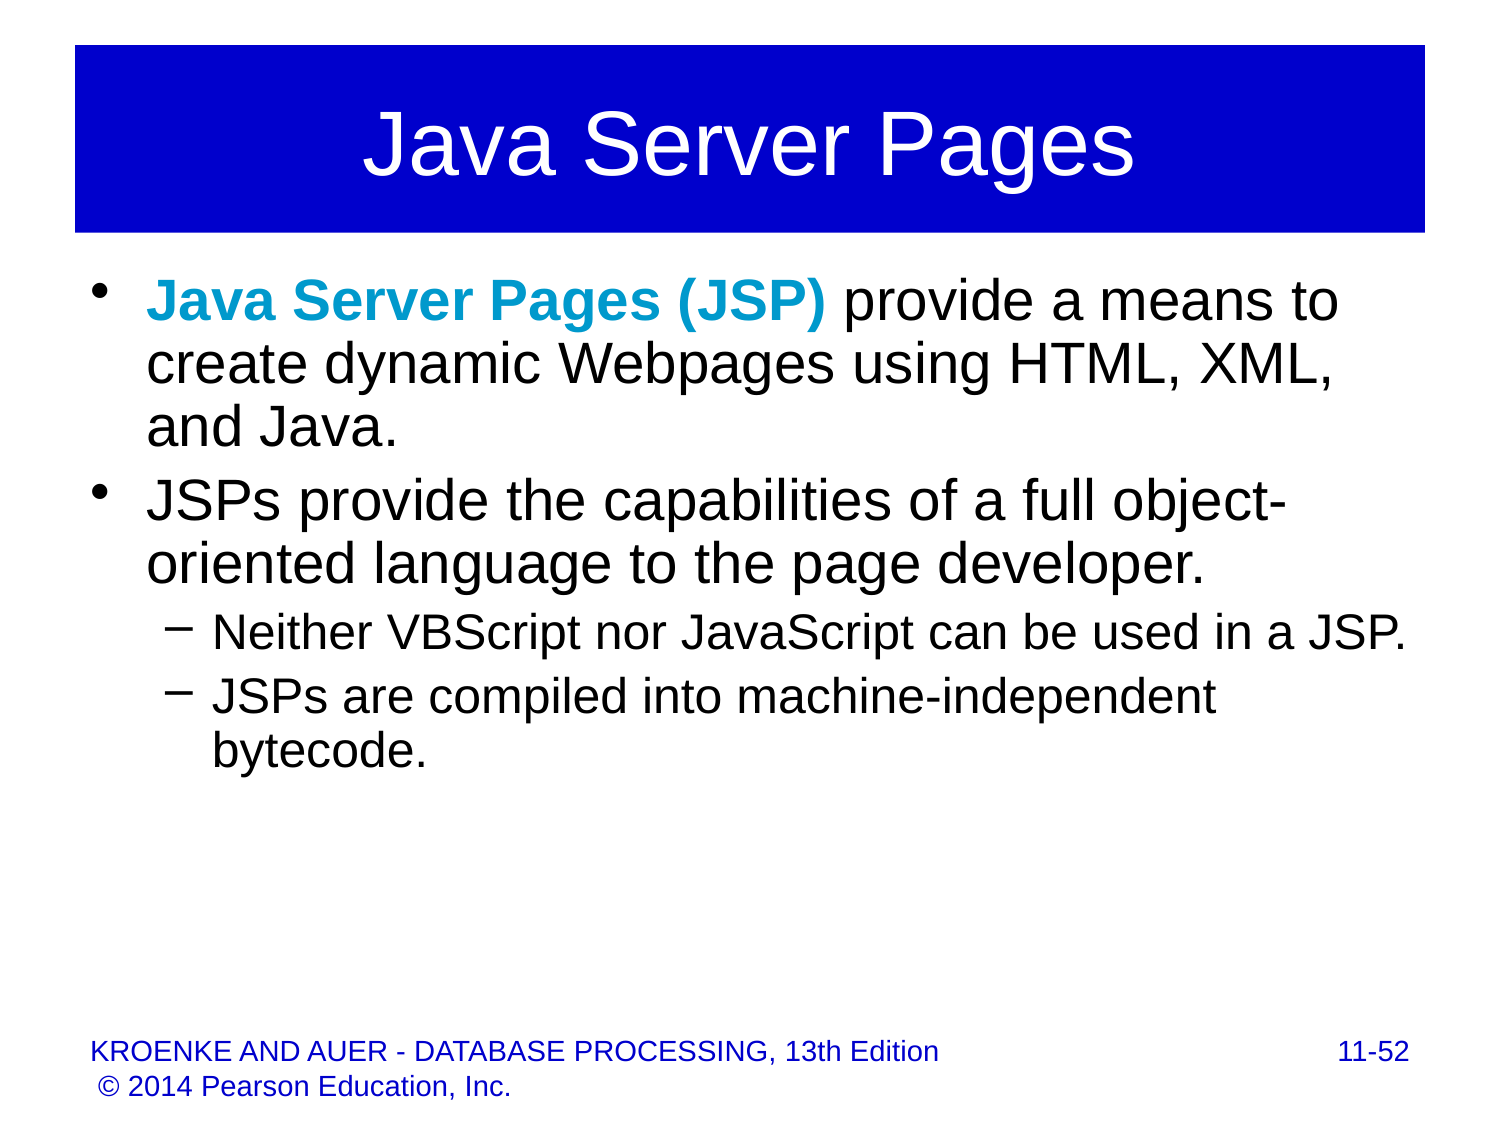

# Java Server Pages
Java Server Pages (JSP) provide a means to create dynamic Webpages using HTML, XML, and Java.
JSPs provide the capabilities of a full object-oriented language to the page developer.
Neither VBScript nor JavaScript can be used in a JSP.
JSPs are compiled into machine-independent bytecode.
11-52

KROENKE AND AUER - DATABASE PROCESSING, 13th Edition  © 2014 Pearson Education, Inc.